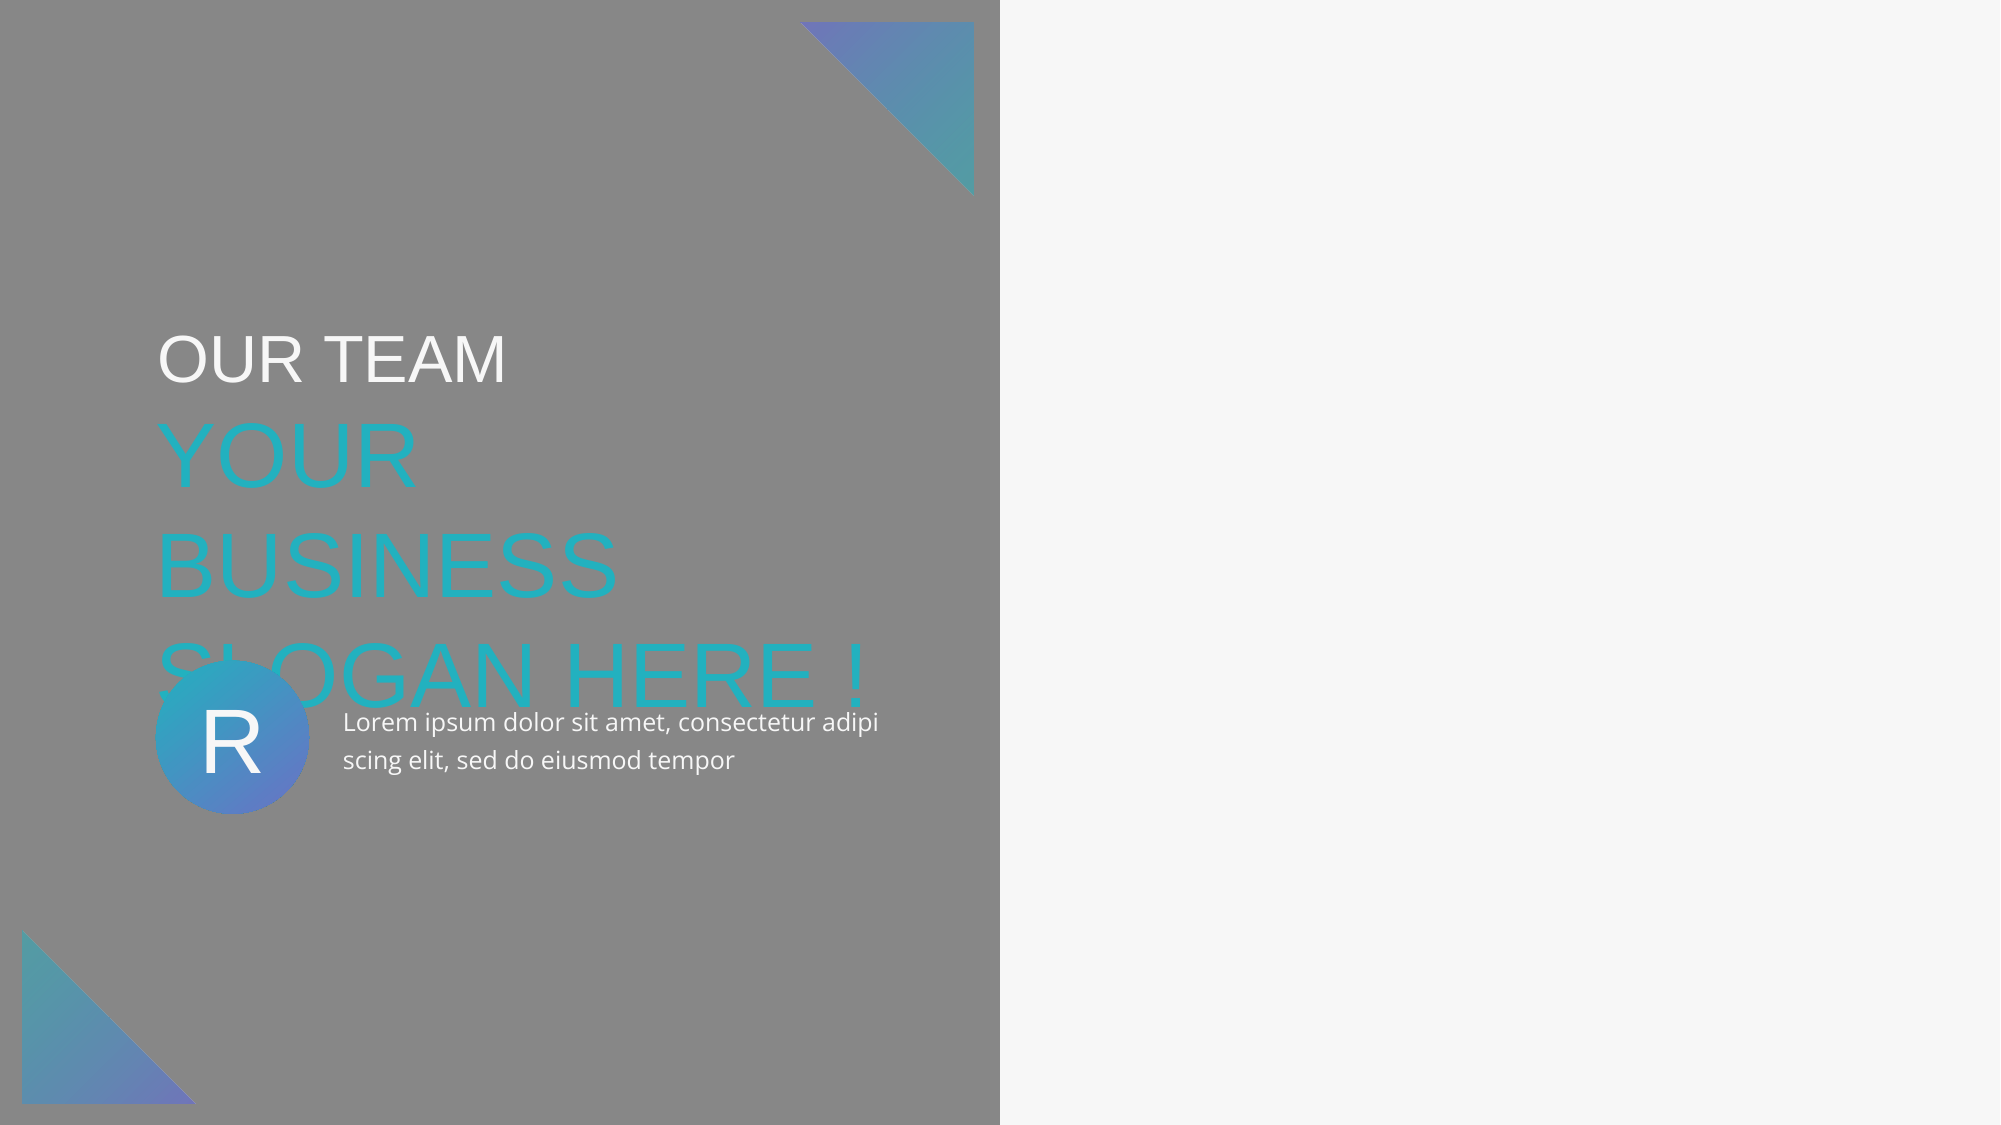

OUR TEAM
YOUR BUSINESS SLOGAN HERE !

R
Lorem ipsum dolor sit amet, consectetur adipi scing elit, sed do eiusmod tempor